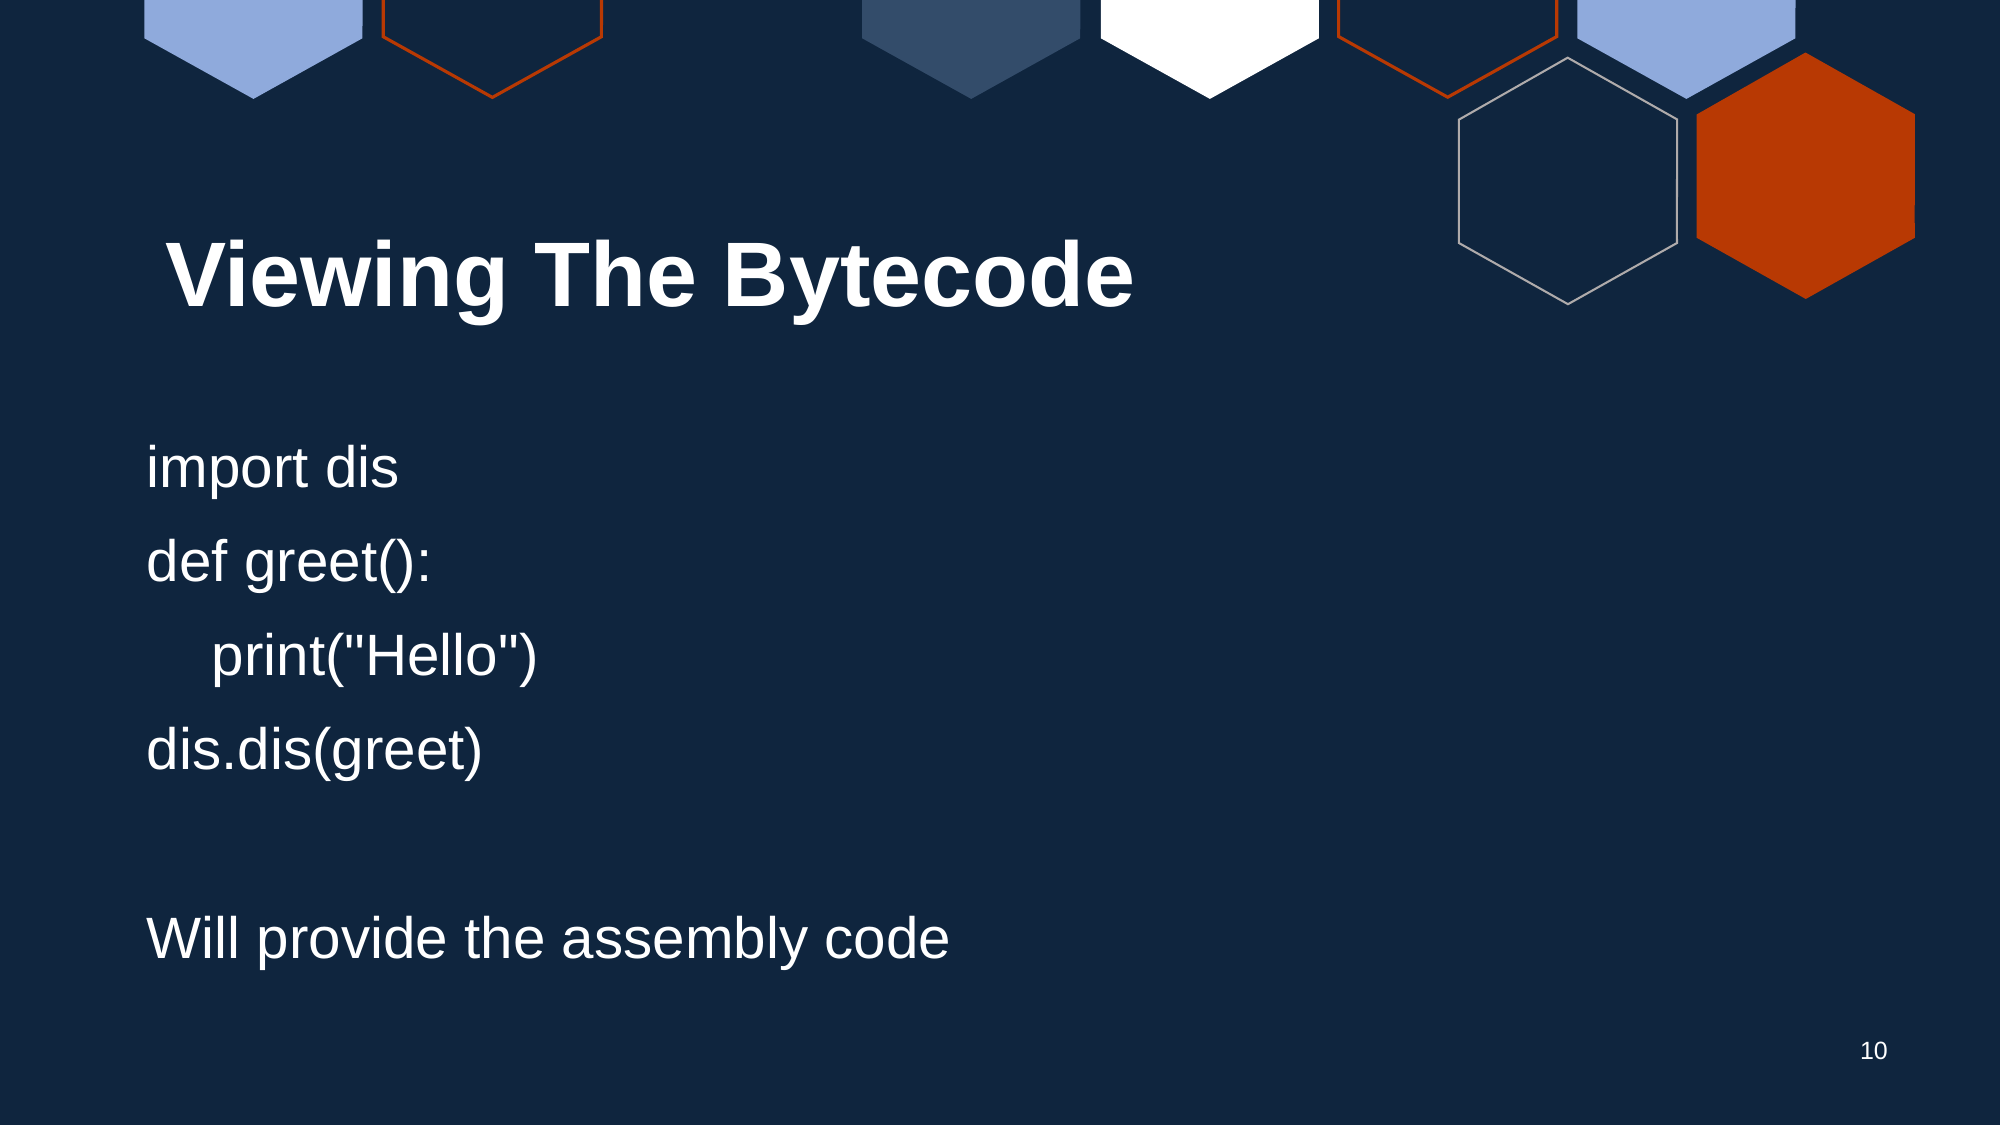

# Viewing The Bytecode
import dis
def greet():
    print("Hello")
dis.dis(greet)

Will provide the assembly code
10